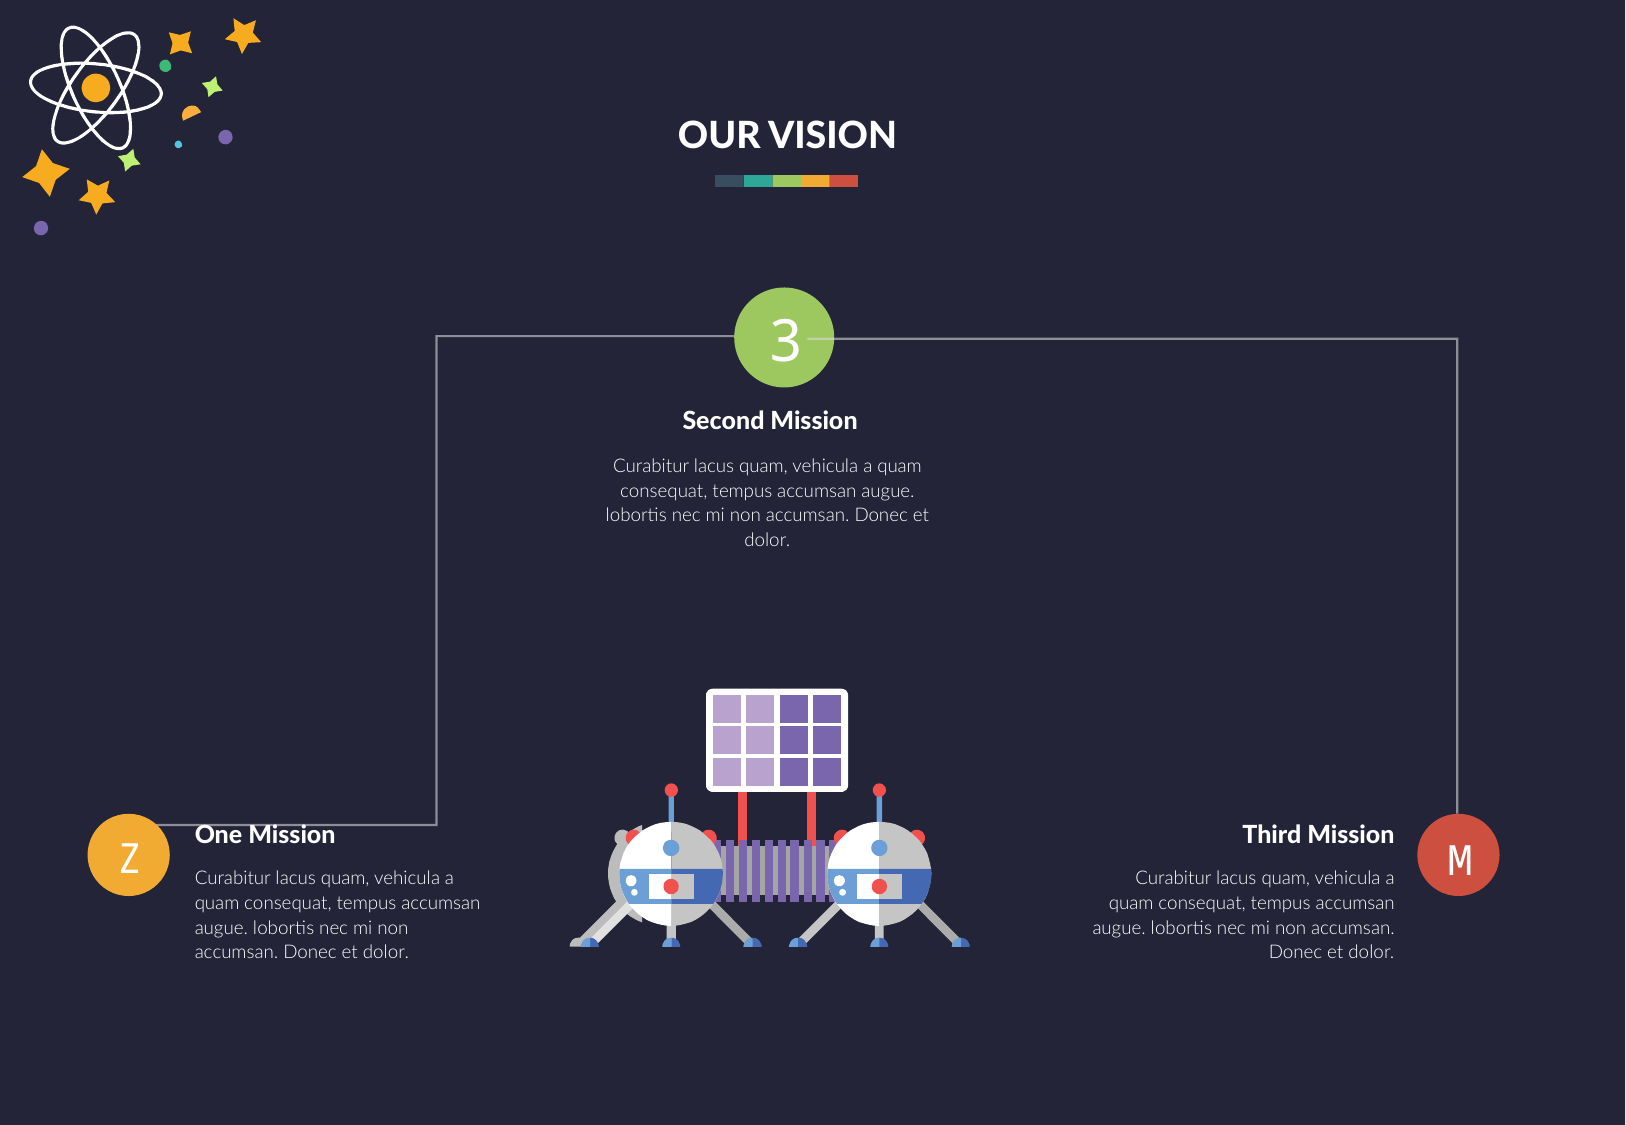

OUR VISION

3
Second Mission
Curabitur lacus quam, vehicula a quam consequat, tempus accumsan augue. lobortis nec mi non accumsan. Donec et dolor.

One Mission
Third Mission
Z
M
Curabitur lacus quam, vehicula a quam consequat, tempus accumsan augue. lobortis nec mi non accumsan. Donec et dolor.
Curabitur lacus quam, vehicula a quam consequat, tempus accumsan augue. lobortis nec mi non accumsan. Donec et dolor.